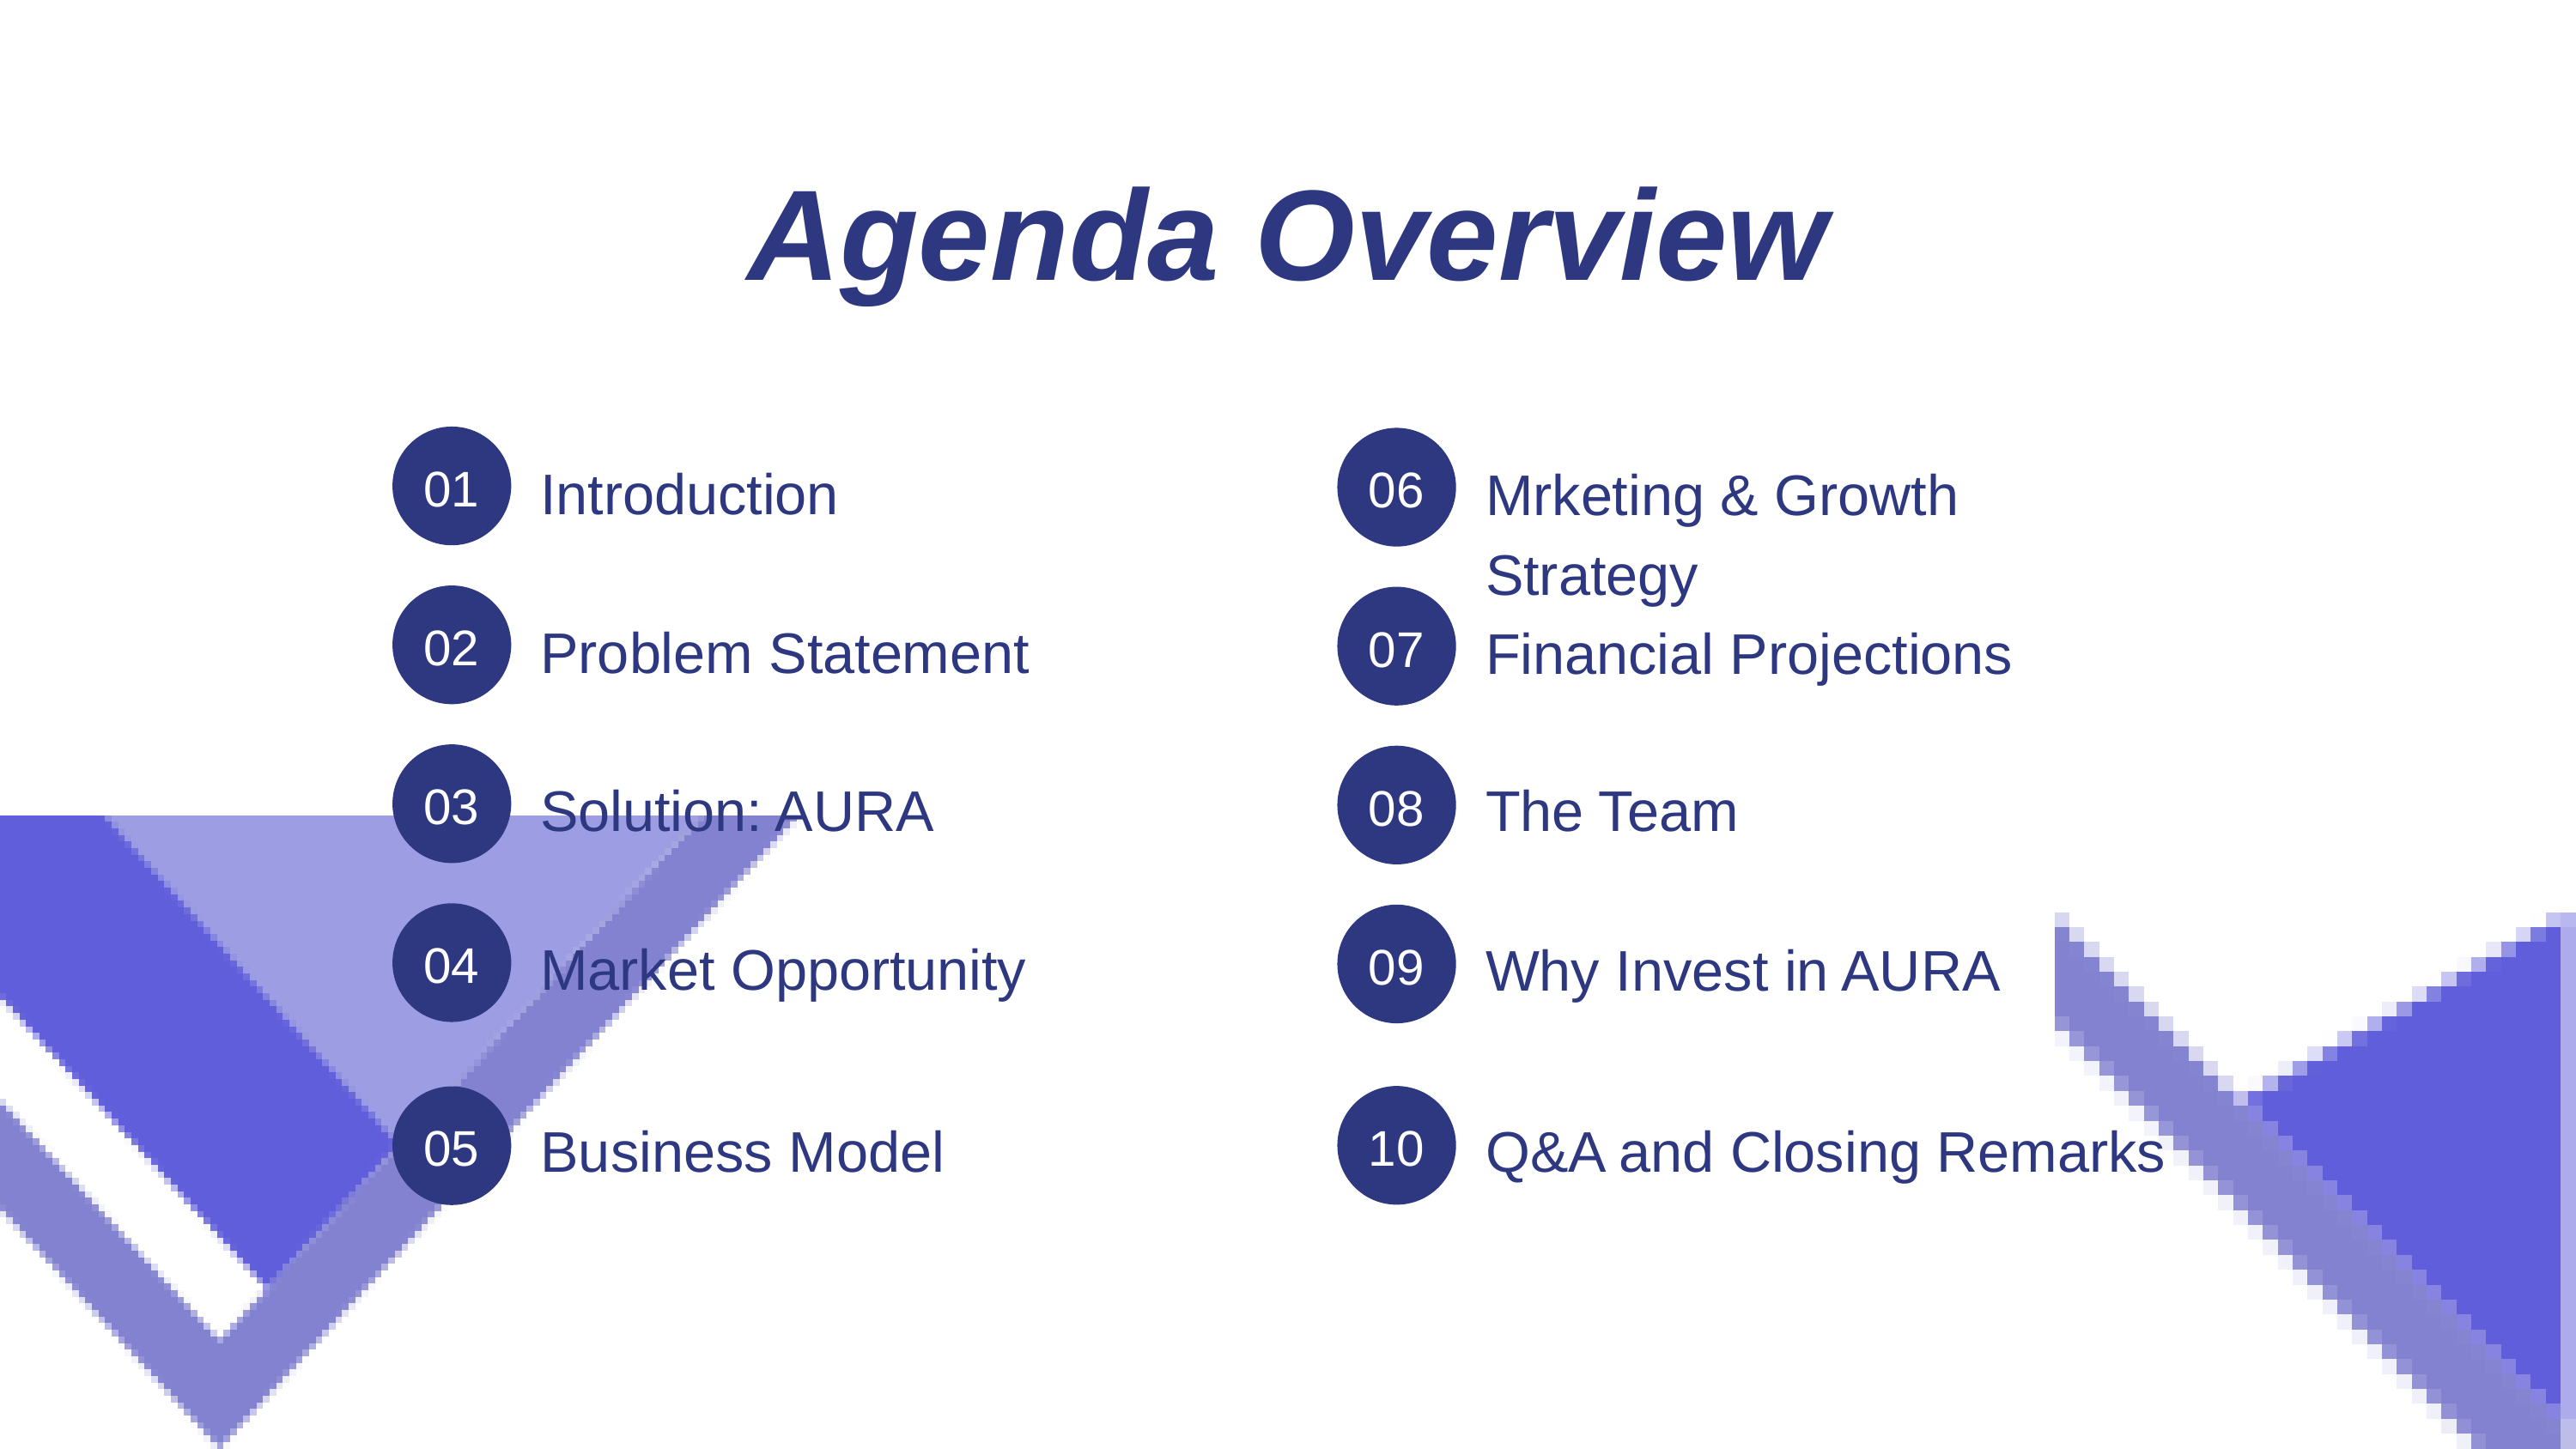

Agenda Overview

01

06
Introduction
Mrketing & Growth Strategy

02

07
Problem Statement
Financial Projections

03

08
Solution: AURA
The Team

04

09

Market Opportunity
Why Invest in AURA

10

05
Q&A and Closing Remarks
Business Model